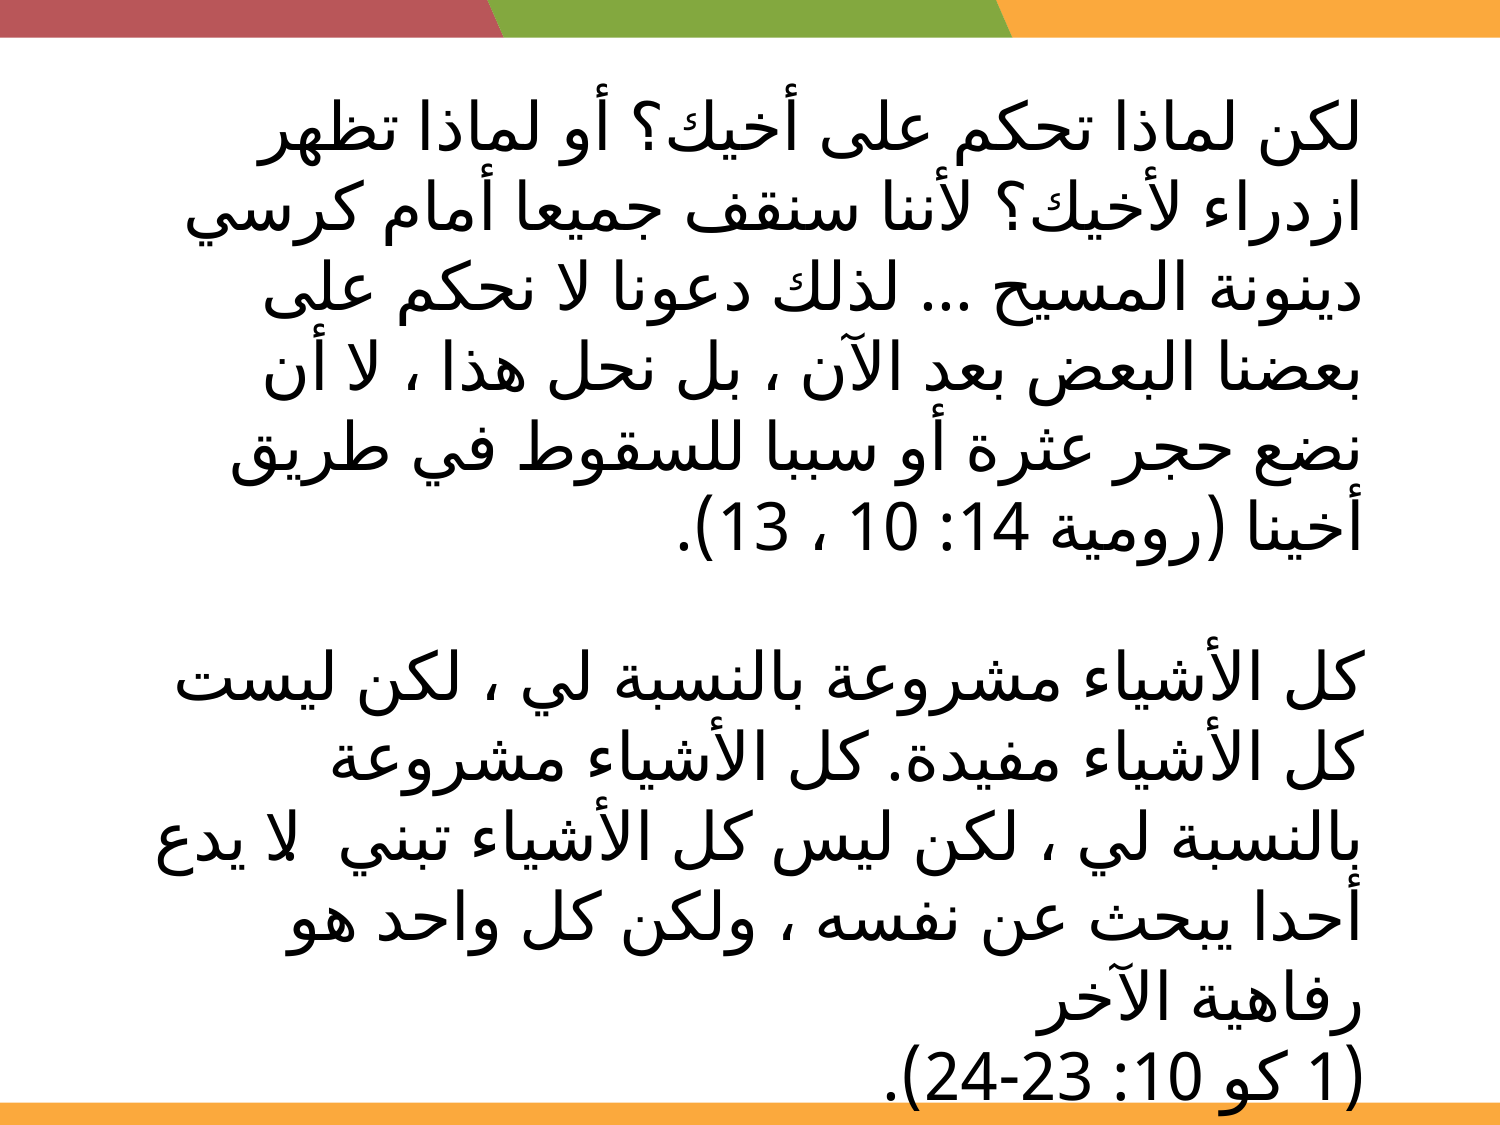

لكن لماذا تحكم على أخيك؟ أو لماذا تظهر ازدراء لأخيك؟ لأننا سنقف جميعا أمام كرسي دينونة المسيح ... لذلك دعونا لا نحكم على بعضنا البعض بعد الآن ، بل نحل هذا ، لا أن نضع حجر عثرة أو سببا للسقوط في طريق أخينا (رومية 14: 10 ، 13).

كل الأشياء مشروعة بالنسبة لي ، لكن ليست كل الأشياء مفيدة. كل الأشياء مشروعة بالنسبة لي ، لكن ليس كل الأشياء تبني. لا يدع أحدا يبحث عن نفسه ، ولكن كل واحد هو رفاهية الآخر
(1 كو 10: 23-24).